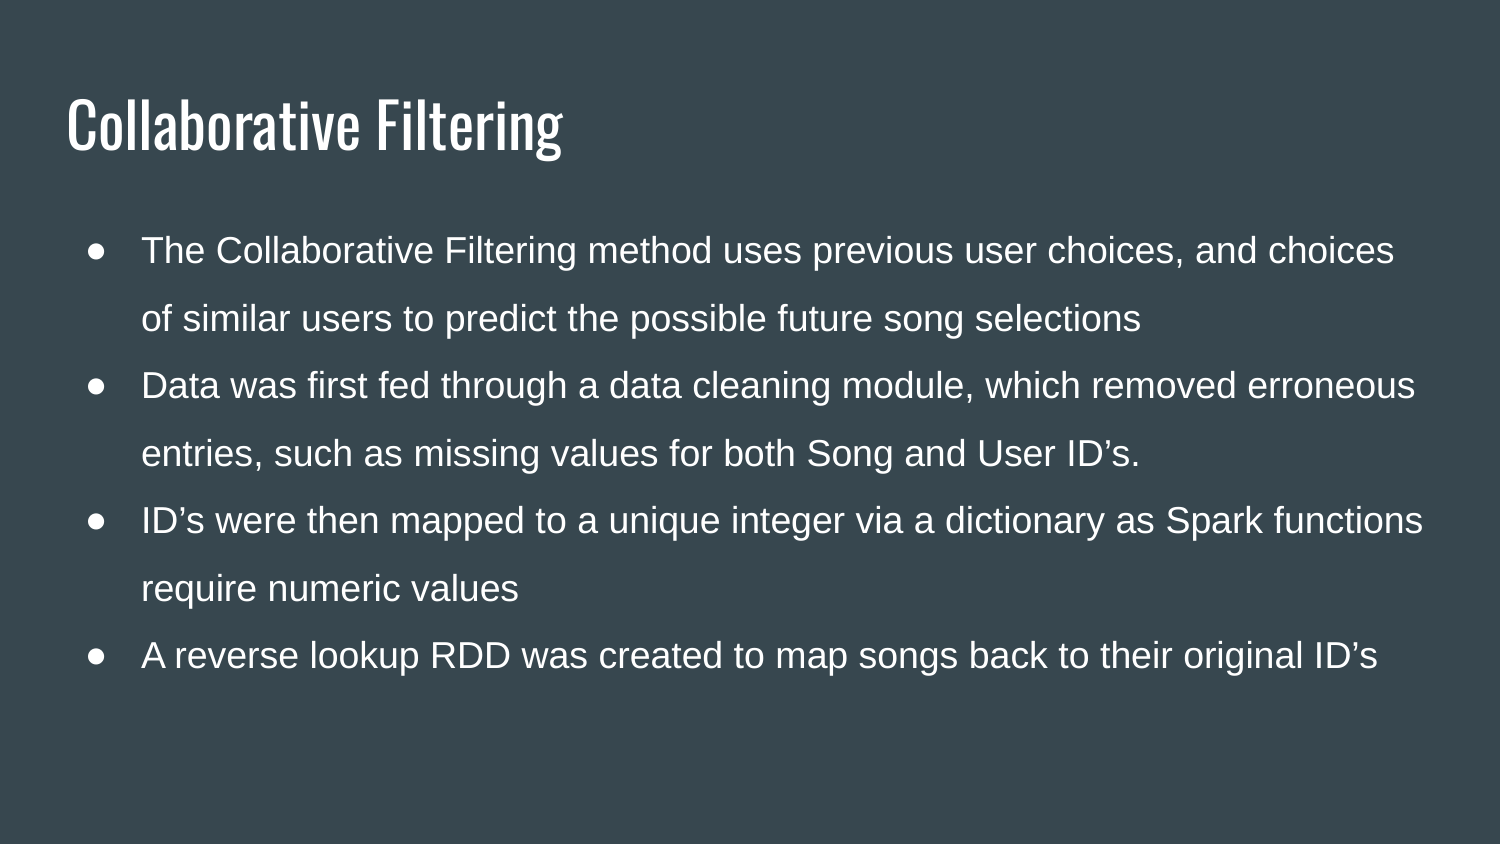

# Collaborative Filtering
The Collaborative Filtering method uses previous user choices, and choices of similar users to predict the possible future song selections
Data was first fed through a data cleaning module, which removed erroneous entries, such as missing values for both Song and User ID’s.
ID’s were then mapped to a unique integer via a dictionary as Spark functions require numeric values
A reverse lookup RDD was created to map songs back to their original ID’s